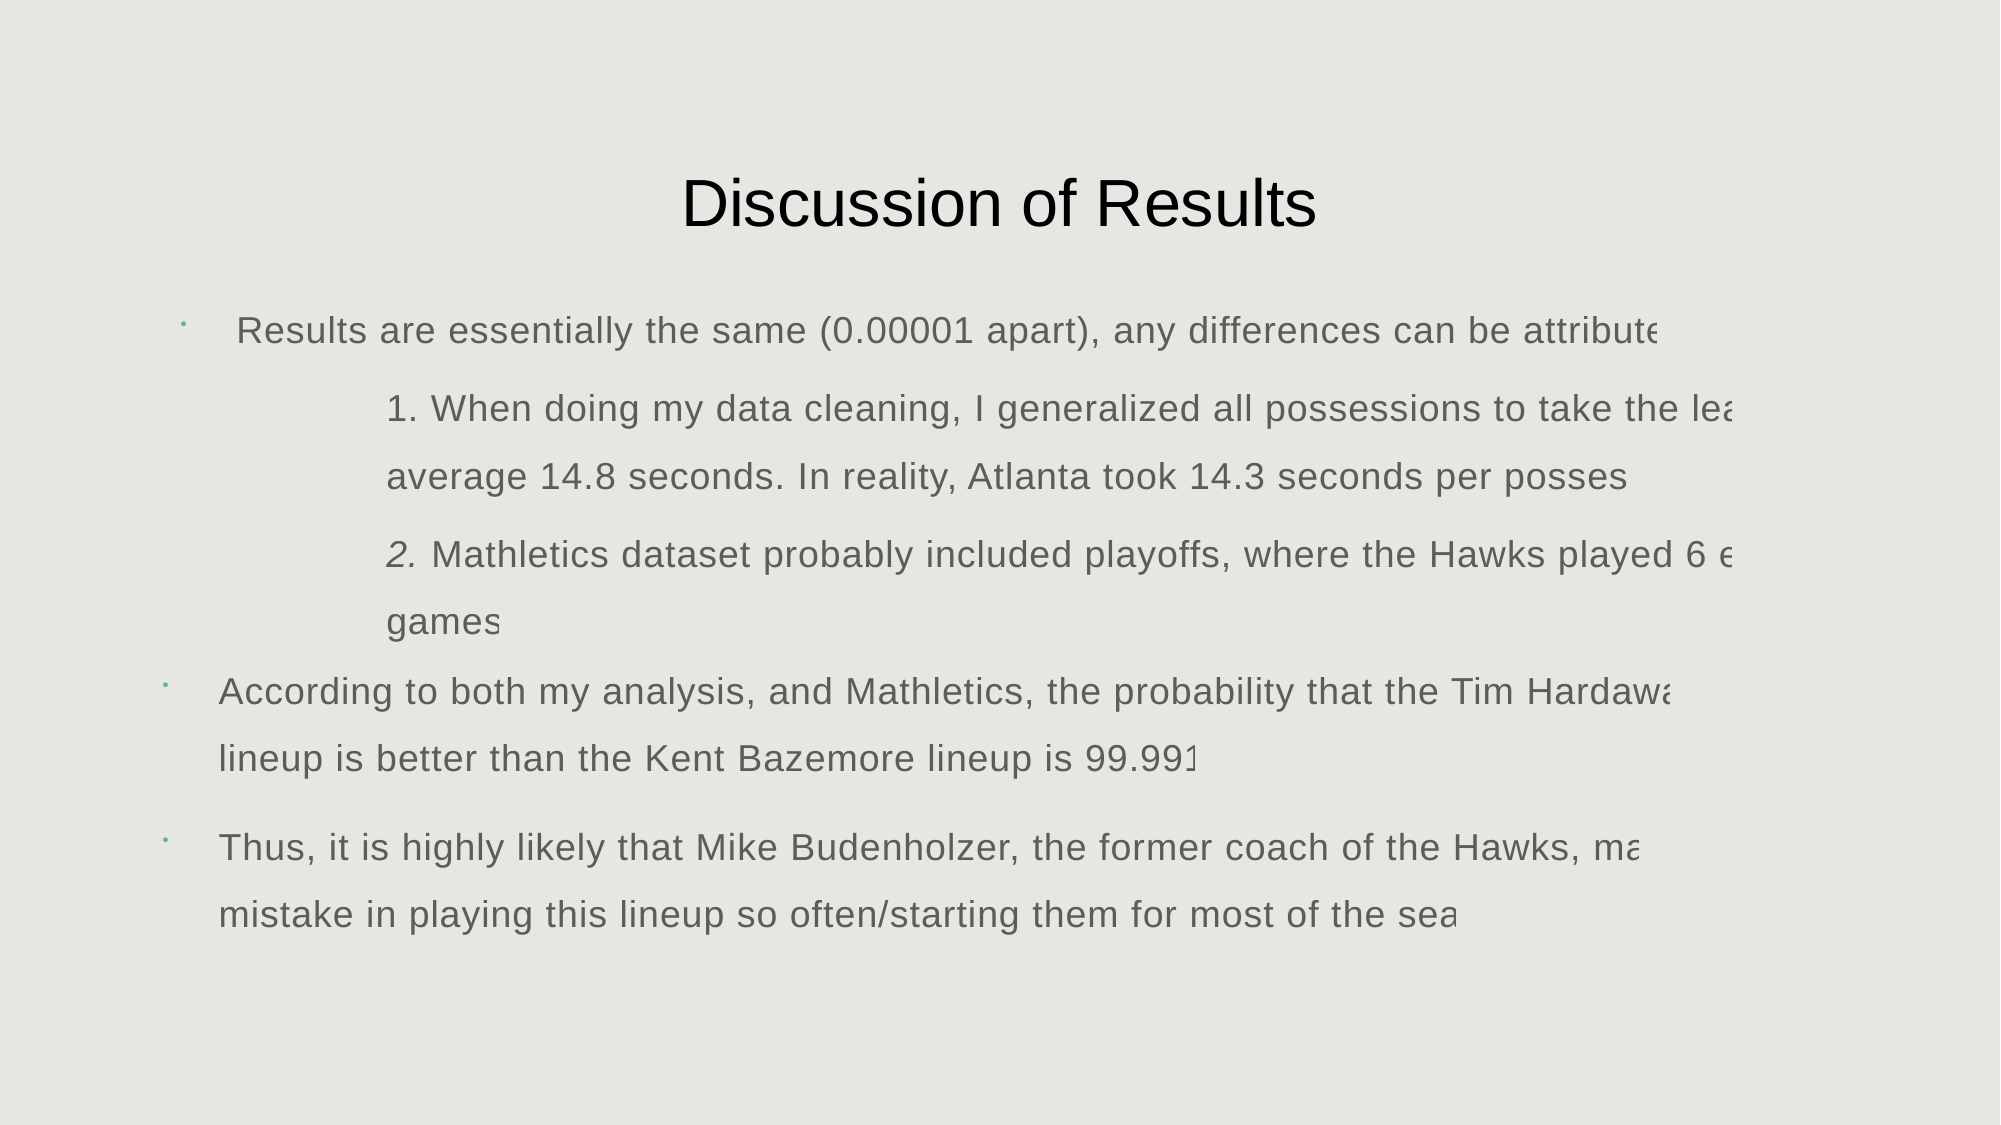

# Discussion of Results
Results are essentially the same (0.00001 apart), any differences can be attributed to:
	1. When doing my data cleaning, I generalized all possessions to take the league 	average 14.8 seconds. In reality, Atlanta took 14.3 seconds per possession
	2. Mathletics dataset probably included playoffs, where the Hawks played 6 extra 	games

According to both my analysis, and Mathletics, the probability that the Tim Hardaway Jr. lineup is better than the Kent Bazemore lineup is 99.991%.
Thus, it is highly likely that Mike Budenholzer, the former coach of the Hawks, made a mistake in playing this lineup so often/starting them for most of the season.